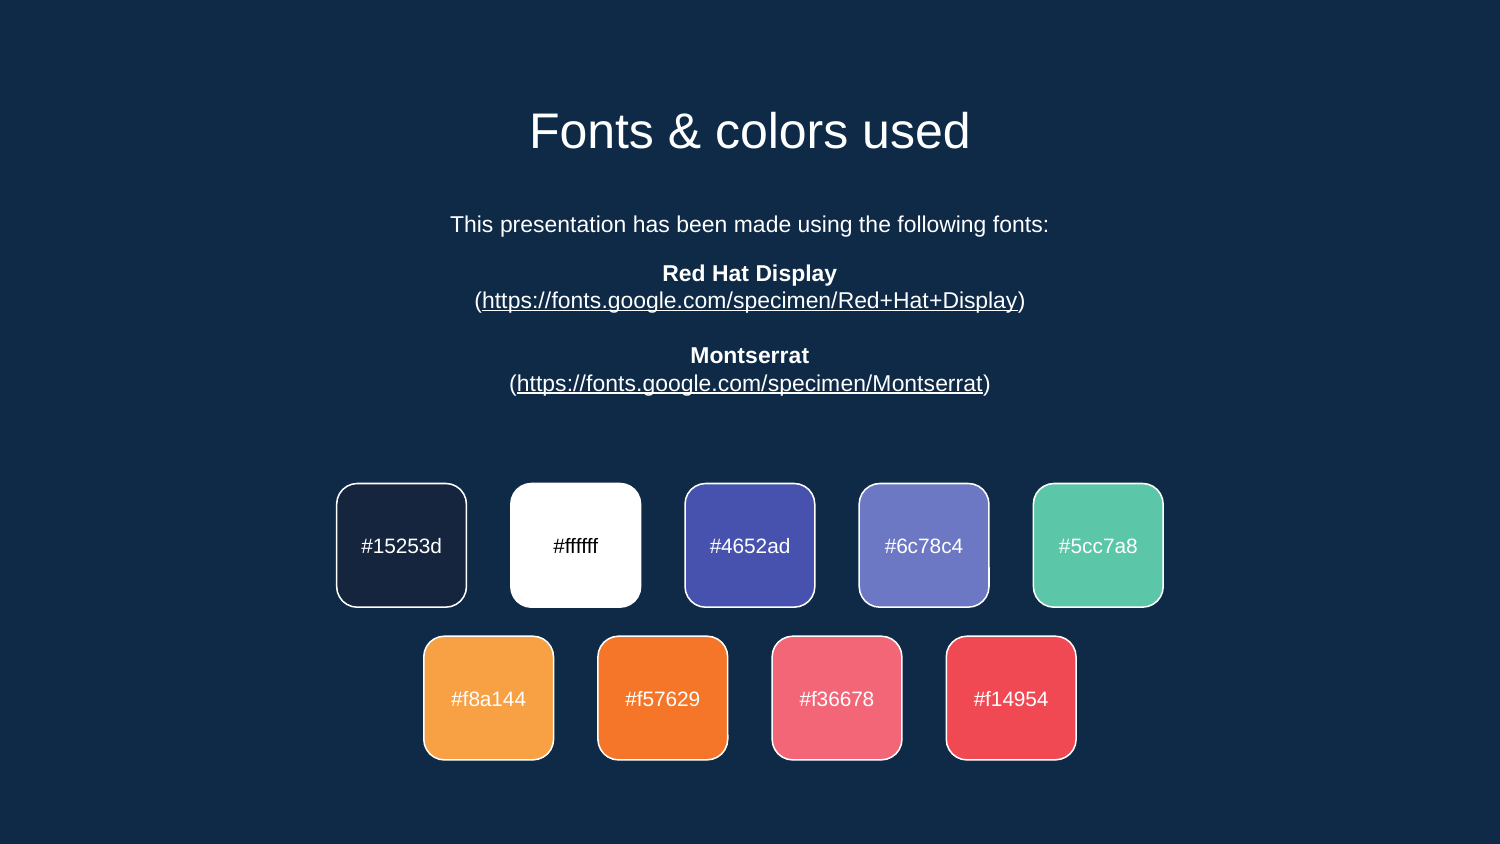

# Fonts & colors used
This presentation has been made using the following fonts:
Red Hat Display
(https://fonts.google.com/specimen/Red+Hat+Display)

Montserrat
(https://fonts.google.com/specimen/Montserrat)

#15253d
#ffffff
#4652ad
#6c78c4
#5cc7a8

#f8a144
#f57629
#f36678
#f14954